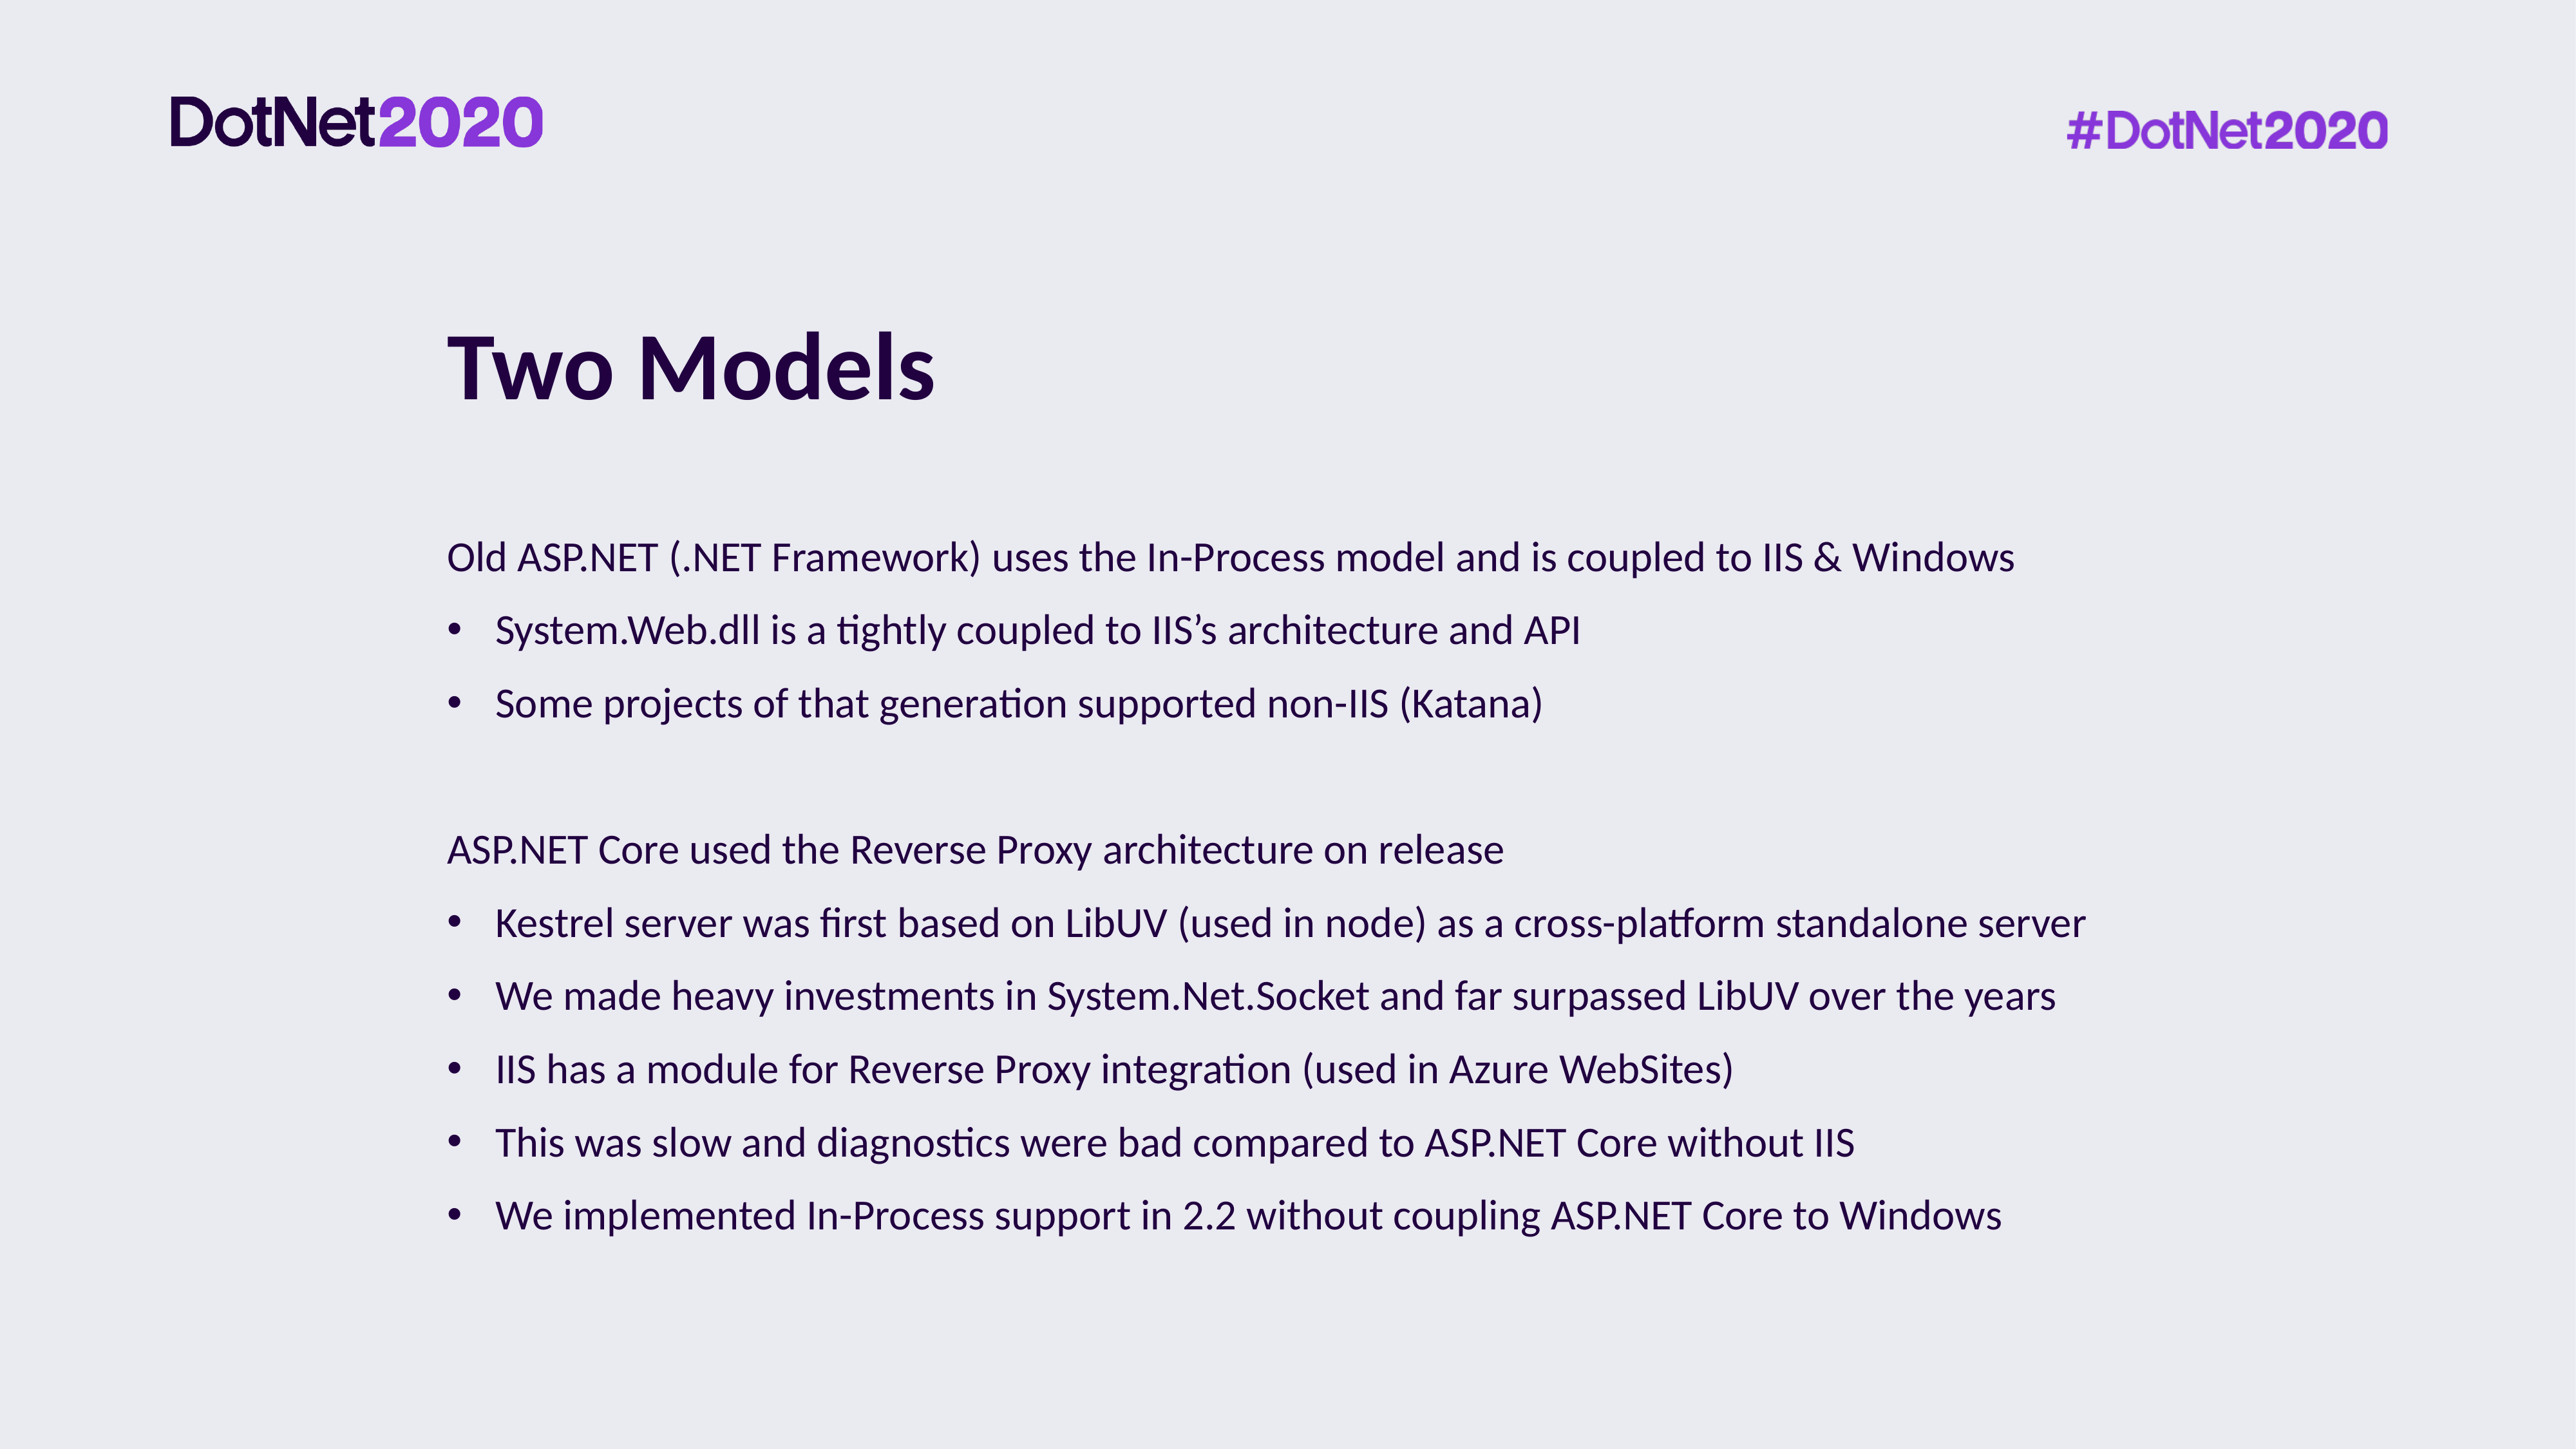

# Two Models
Old ASP.NET (.NET Framework) uses the In-Process model and is coupled to IIS & Windows
System.Web.dll is a tightly coupled to IIS’s architecture and API
Some projects of that generation supported non-IIS (Katana)

ASP.NET Core used the Reverse Proxy architecture on release
Kestrel server was first based on LibUV (used in node) as a cross-platform standalone server
We made heavy investments in System.Net.Socket and far surpassed LibUV over the years
IIS has a module for Reverse Proxy integration (used in Azure WebSites)
This was slow and diagnostics were bad compared to ASP.NET Core without IIS
We implemented In-Process support in 2.2 without coupling ASP.NET Core to Windows